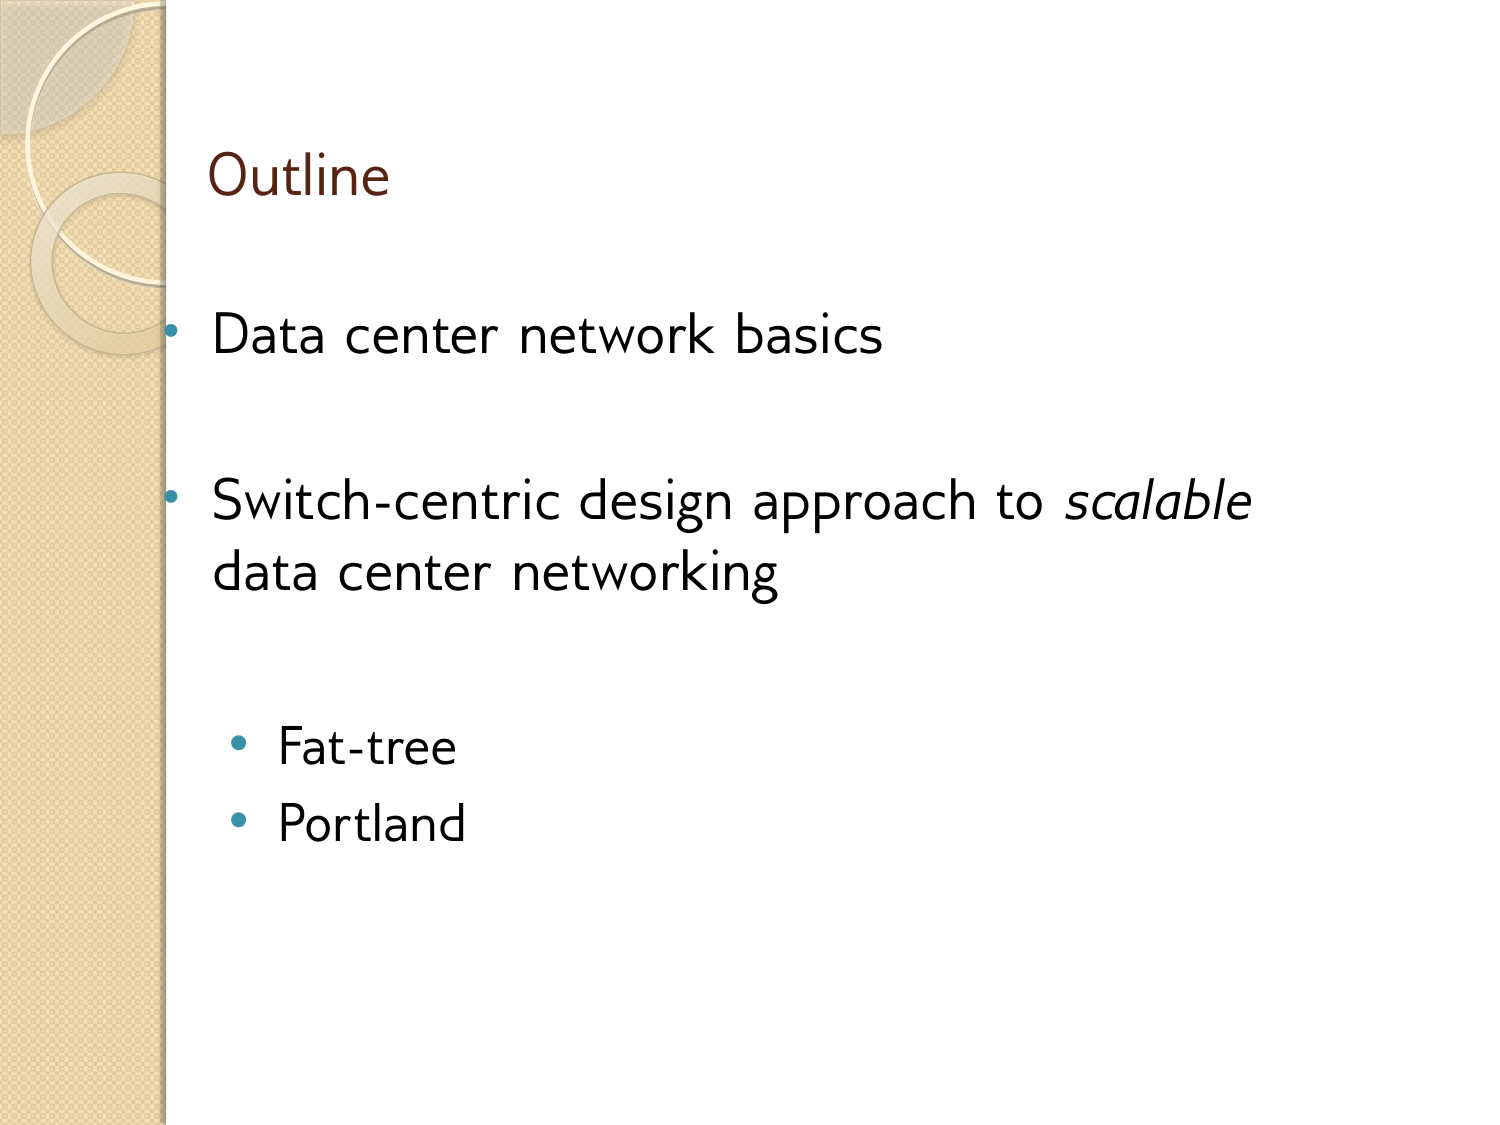

# Outline
Data center network basics

Switch-centric design approach to scalable data center networking

Fat-tree
Portland